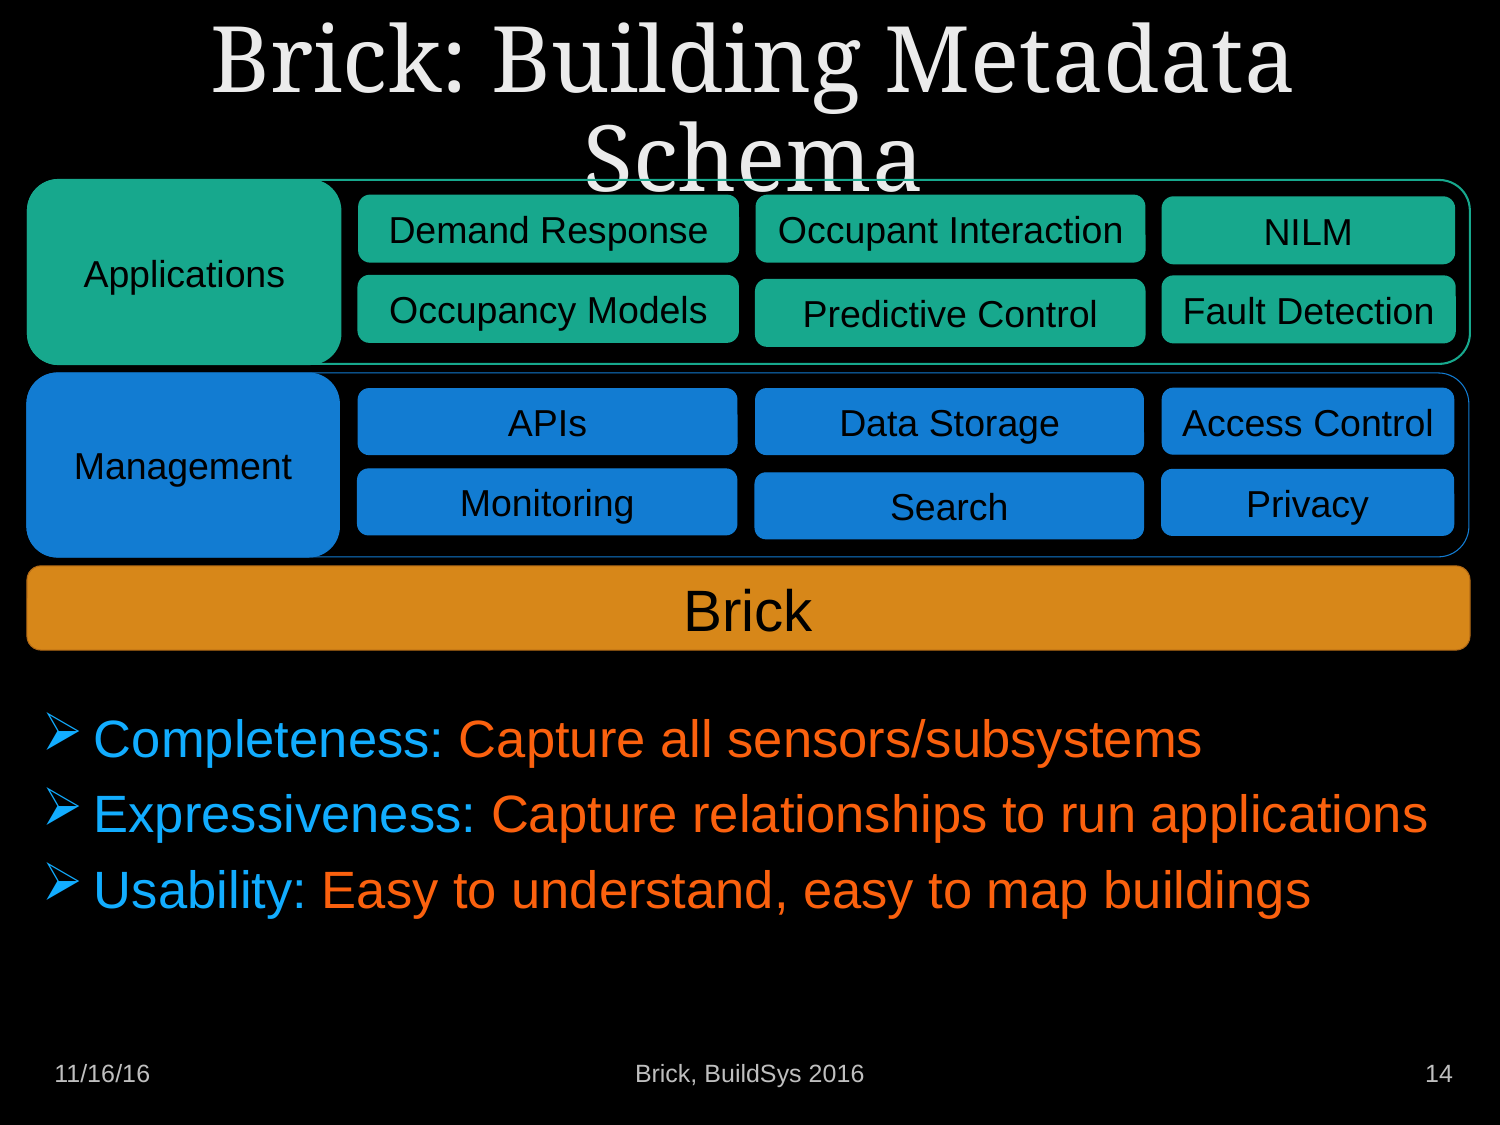

# Brick: Building Metadata Schema

Applications
Demand Response
Occupant Interaction
NILM
Occupancy Models
Fault Detection
Predictive Control

Management
Access Control
APIs
Data Storage
Monitoring
Privacy
Search
Brick
 Completeness: Capture all sensors/subsystems
 Expressiveness: Capture relationships to run applications
 Usability: Easy to understand, easy to map buildings
Brick, BuildSys 2016
14
11/16/16